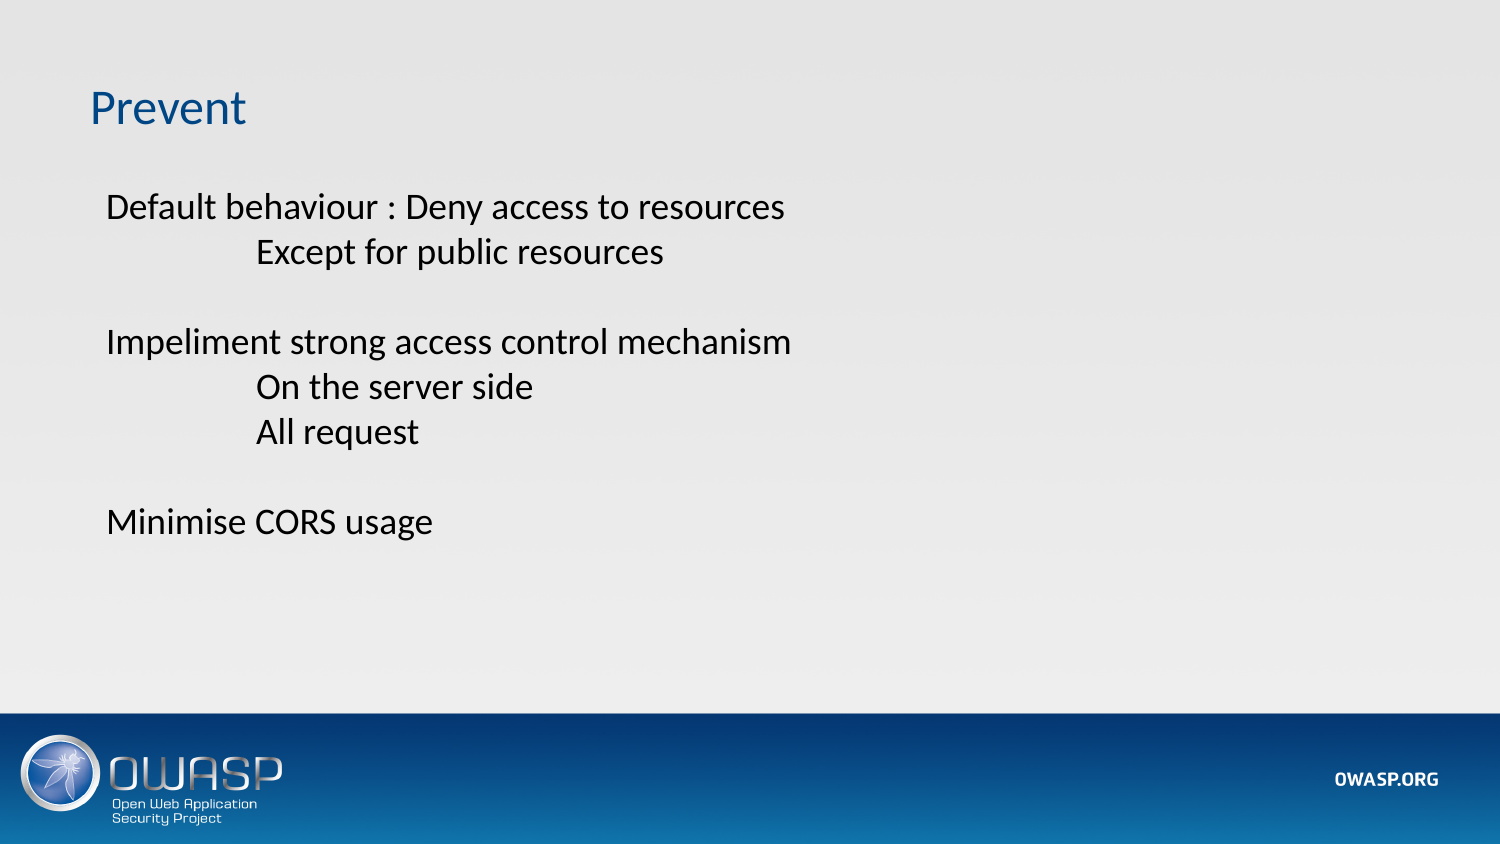

# Prevent
Default behaviour : Deny access to resources
	Except for public resources

Impeliment strong access control mechanism
	On the server side
	All request

Minimise CORS usage